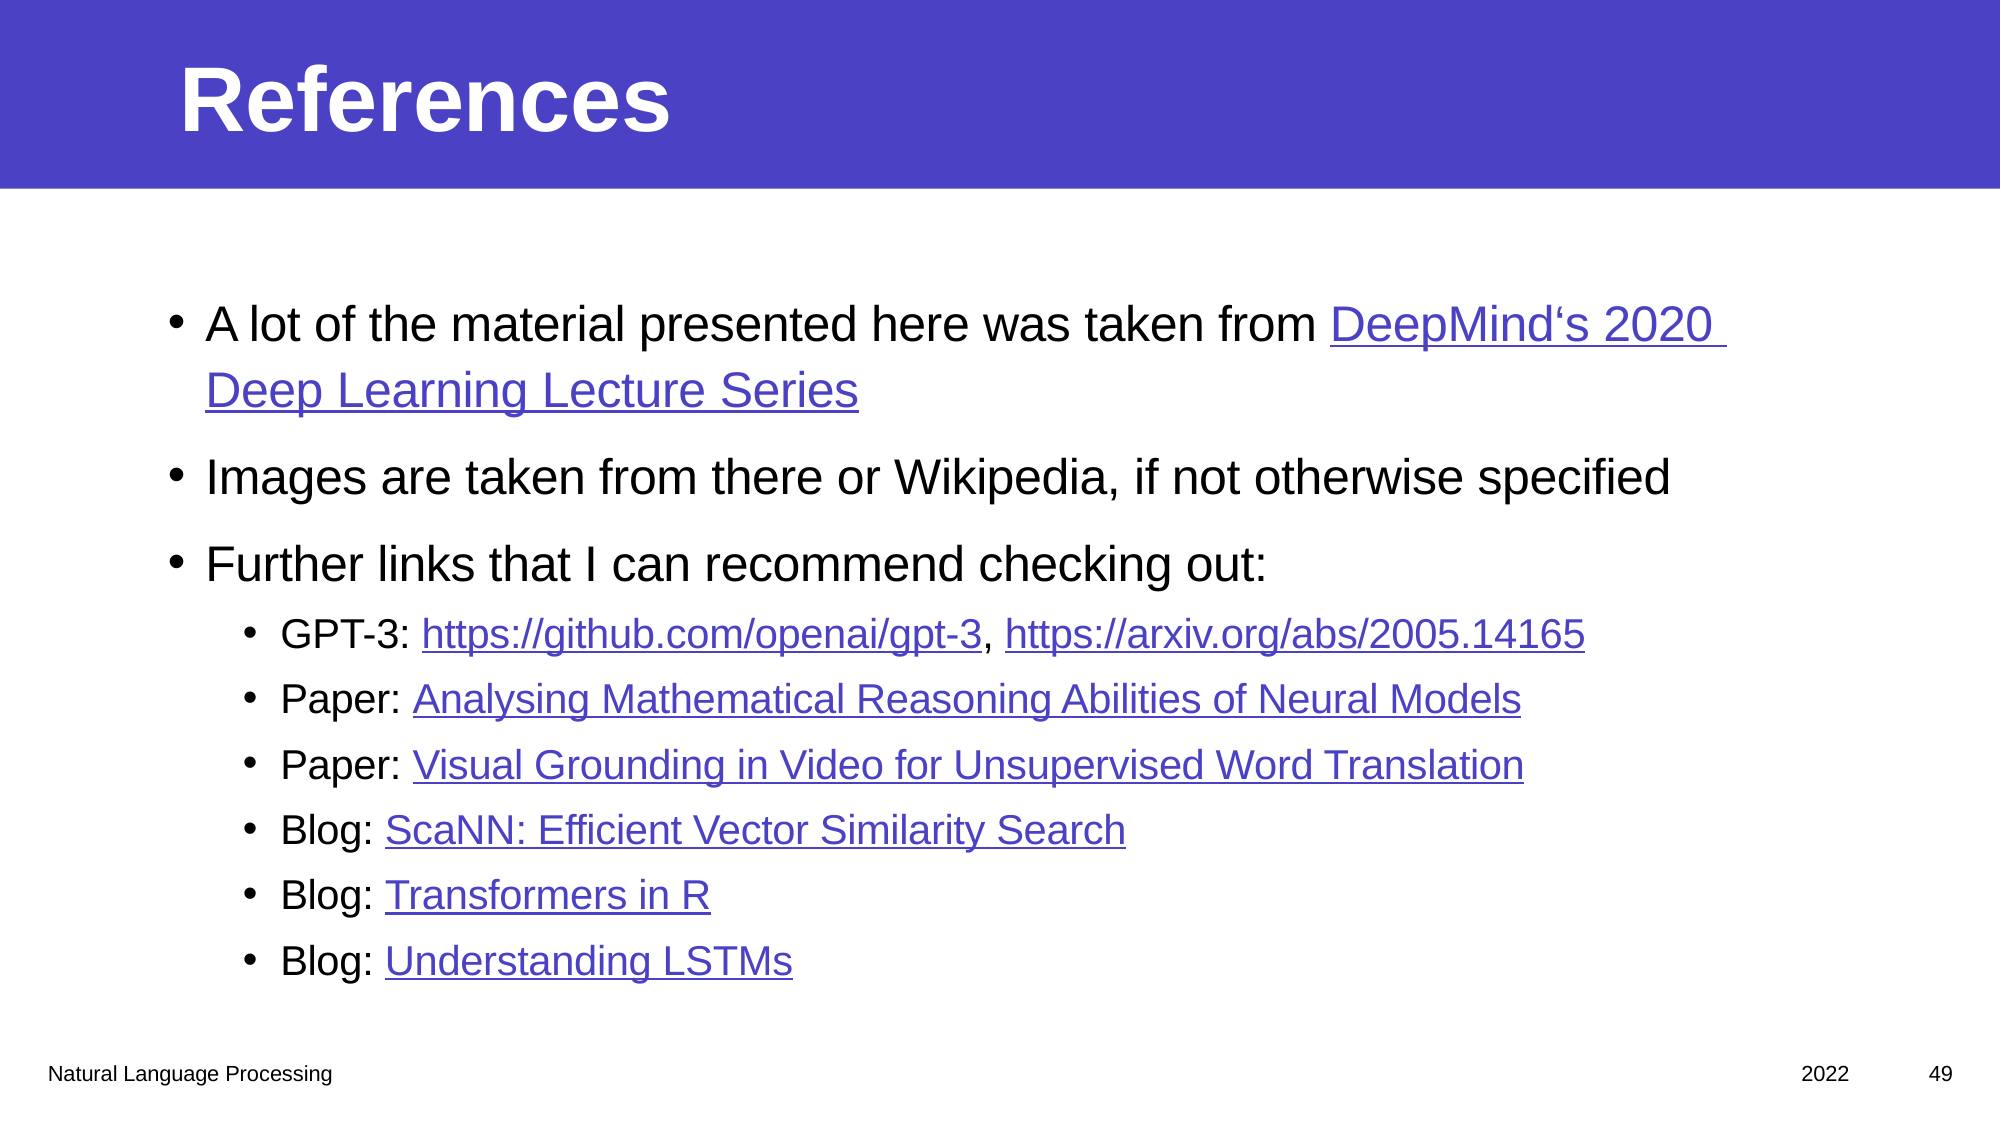

# References
A lot of the material presented here was taken from DeepMind‘s 2020 Deep Learning Lecture Series
Images are taken from there or Wikipedia, if not otherwise specified
Further links that I can recommend checking out:
GPT-3: https://github.com/openai/gpt-3, https://arxiv.org/abs/2005.14165
Paper: Analysing Mathematical Reasoning Abilities of Neural Models
Paper: Visual Grounding in Video for Unsupervised Word Translation
Blog: ScaNN: Efficient Vector Similarity Search
Blog: Transformers in R
Blog: Understanding LSTMs
2022
Natural Language Processing
49